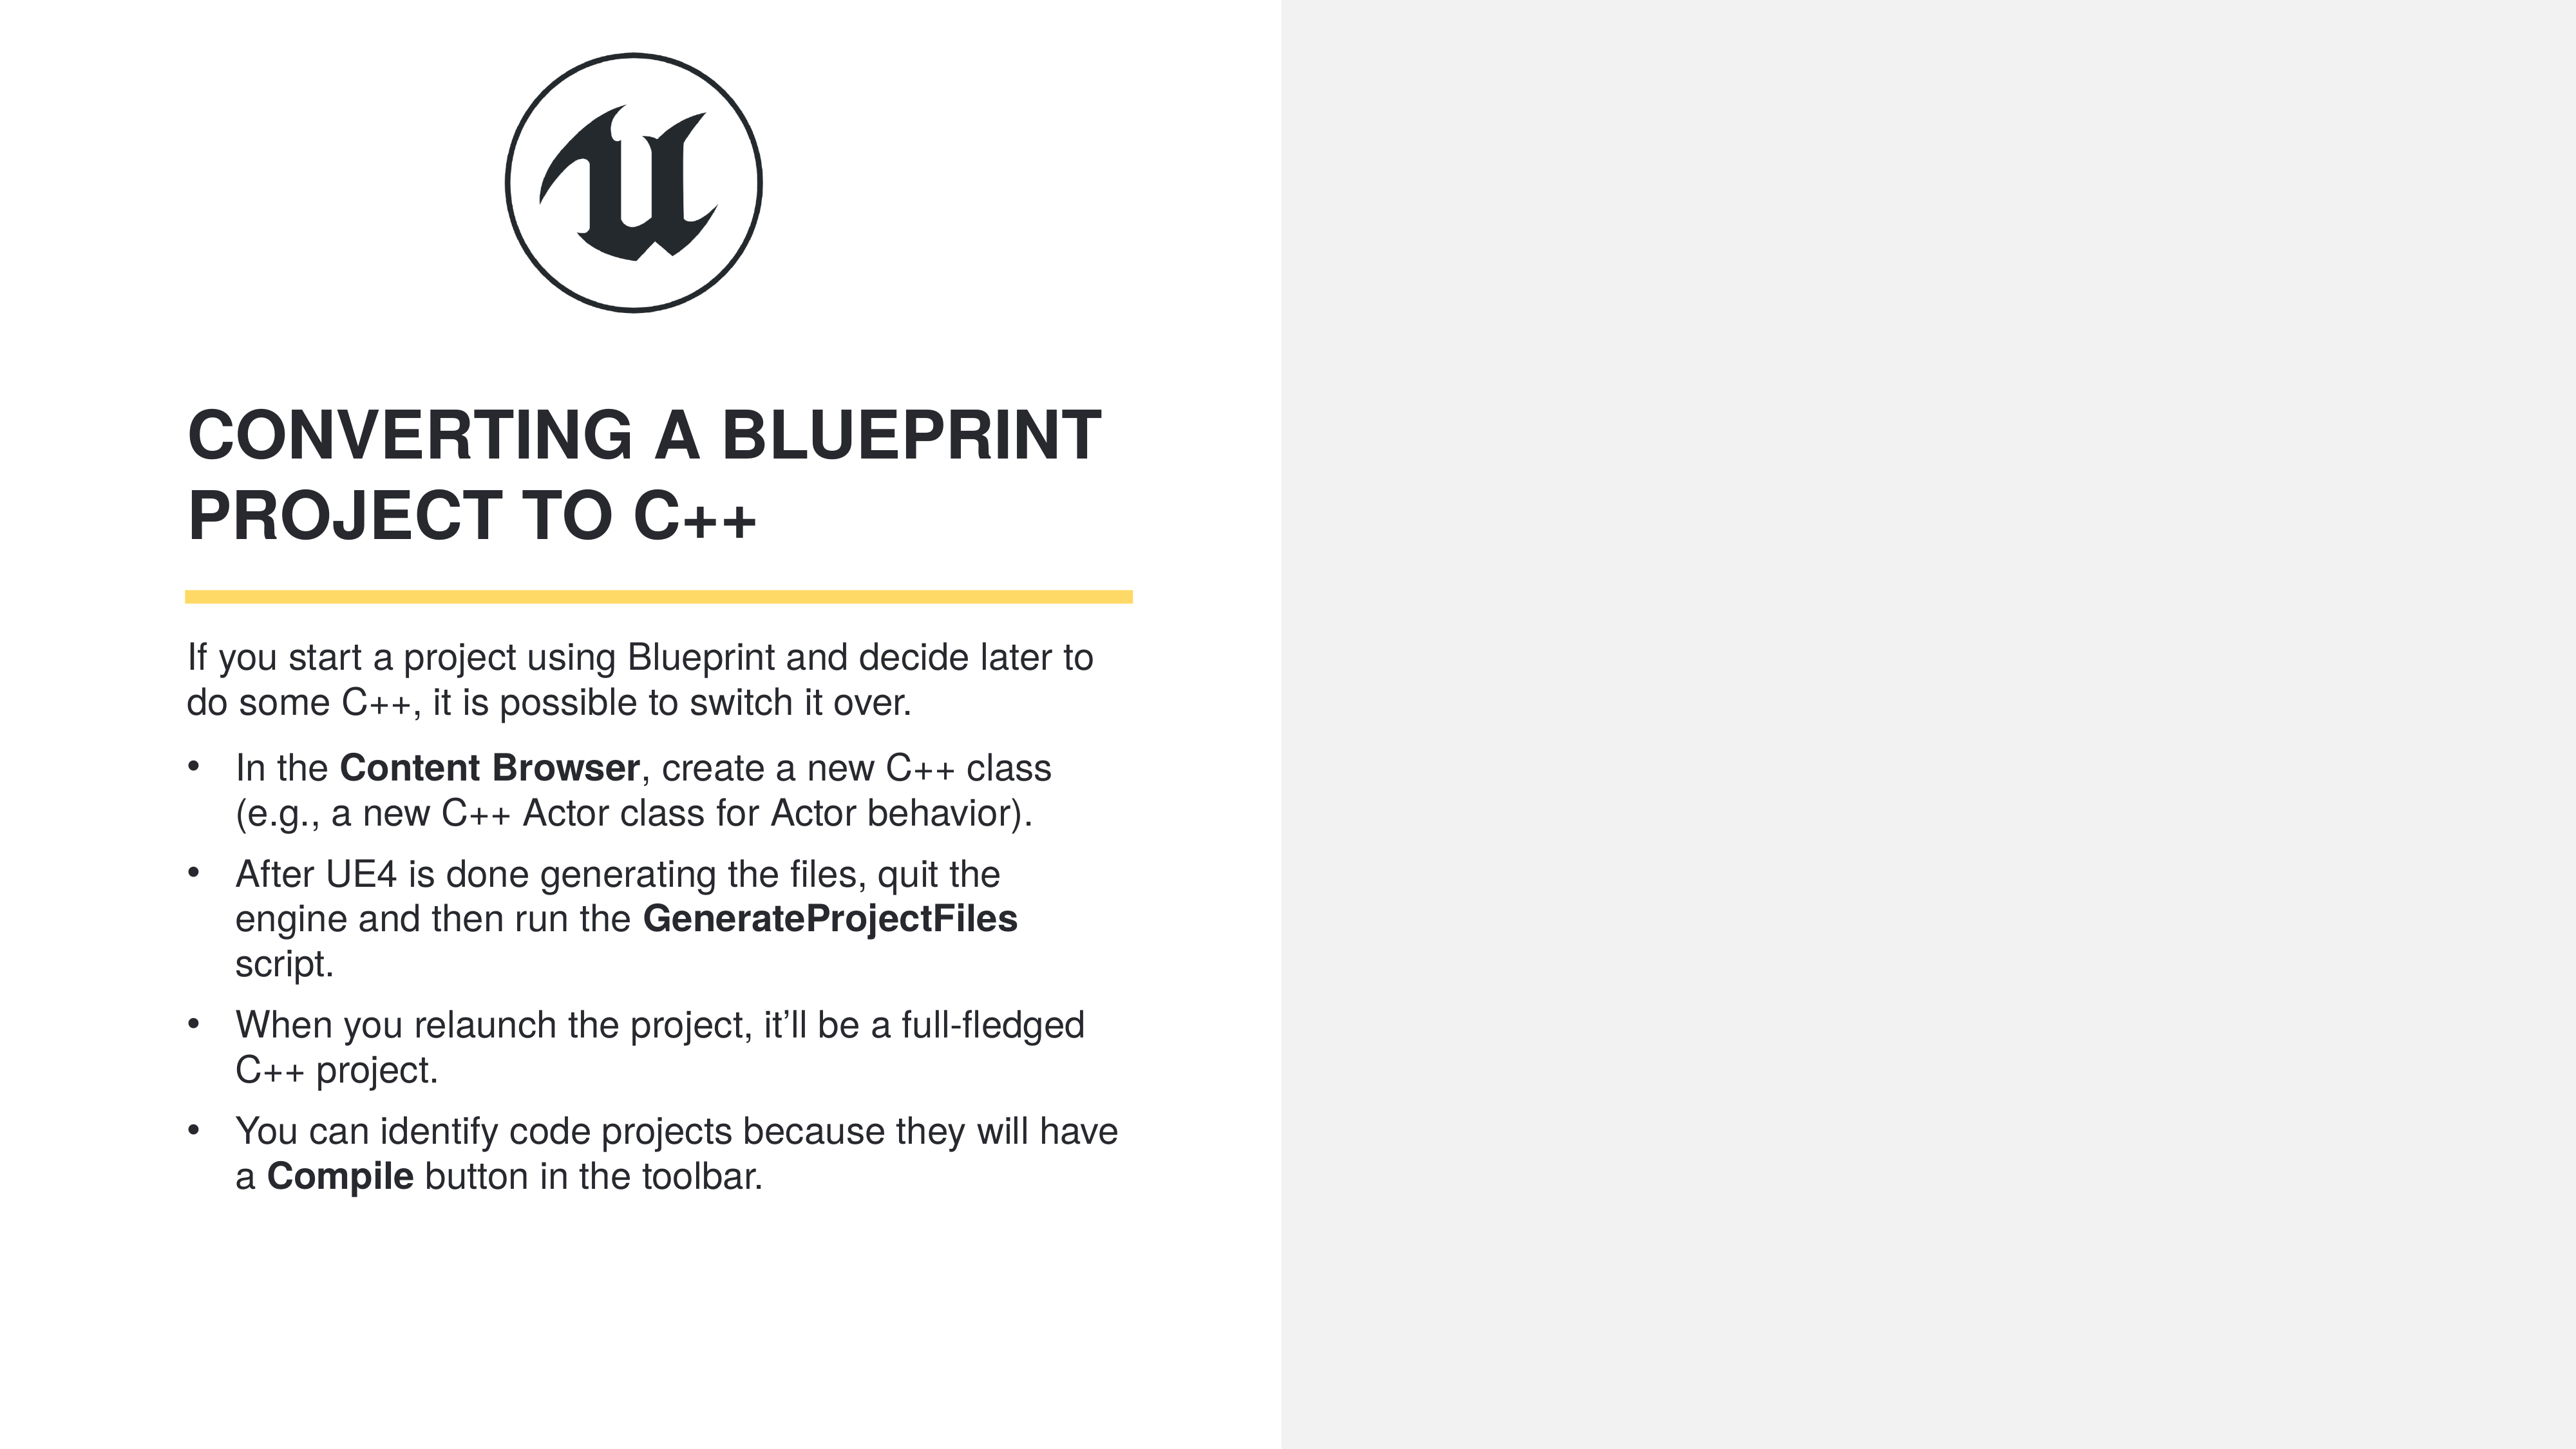

# Converting a Blueprint Project to C++
If you start a project using Blueprint and decide later to do some C++, it is possible to switch it over.
In the Content Browser, create a new C++ class (e.g., a new C++ Actor class for Actor behavior).
After UE4 is done generating the files, quit the engine and then run the GenerateProjectFiles script.
When you relaunch the project, it’ll be a full-fledged C++ project.
You can identify code projects because they will have a Compile button in the toolbar.